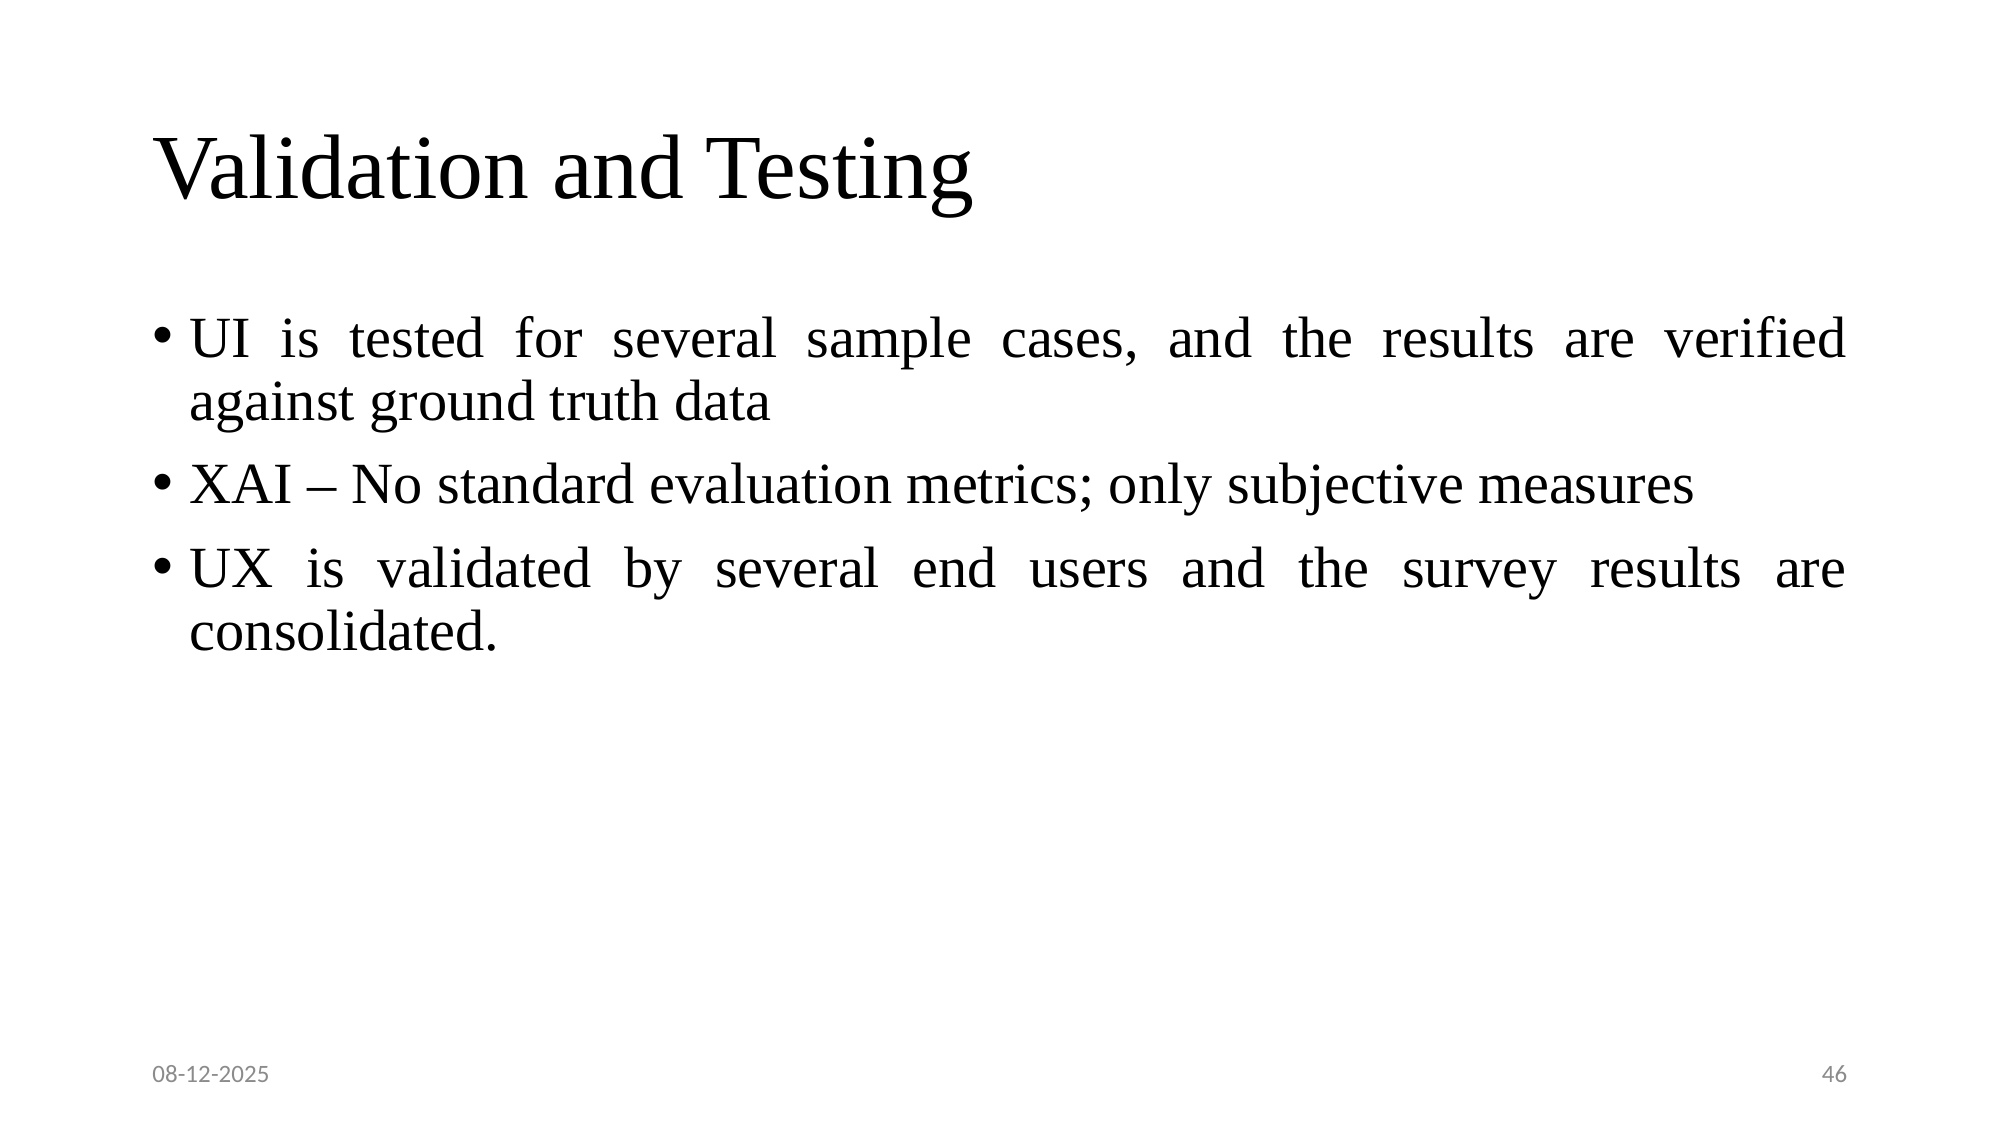

# Validation and Testing
UI is tested for several sample cases, and the results are verified against ground truth data
XAI – No standard evaluation metrics; only subjective measures
UX is validated by several end users and the survey results are consolidated.
08-12-2025
46